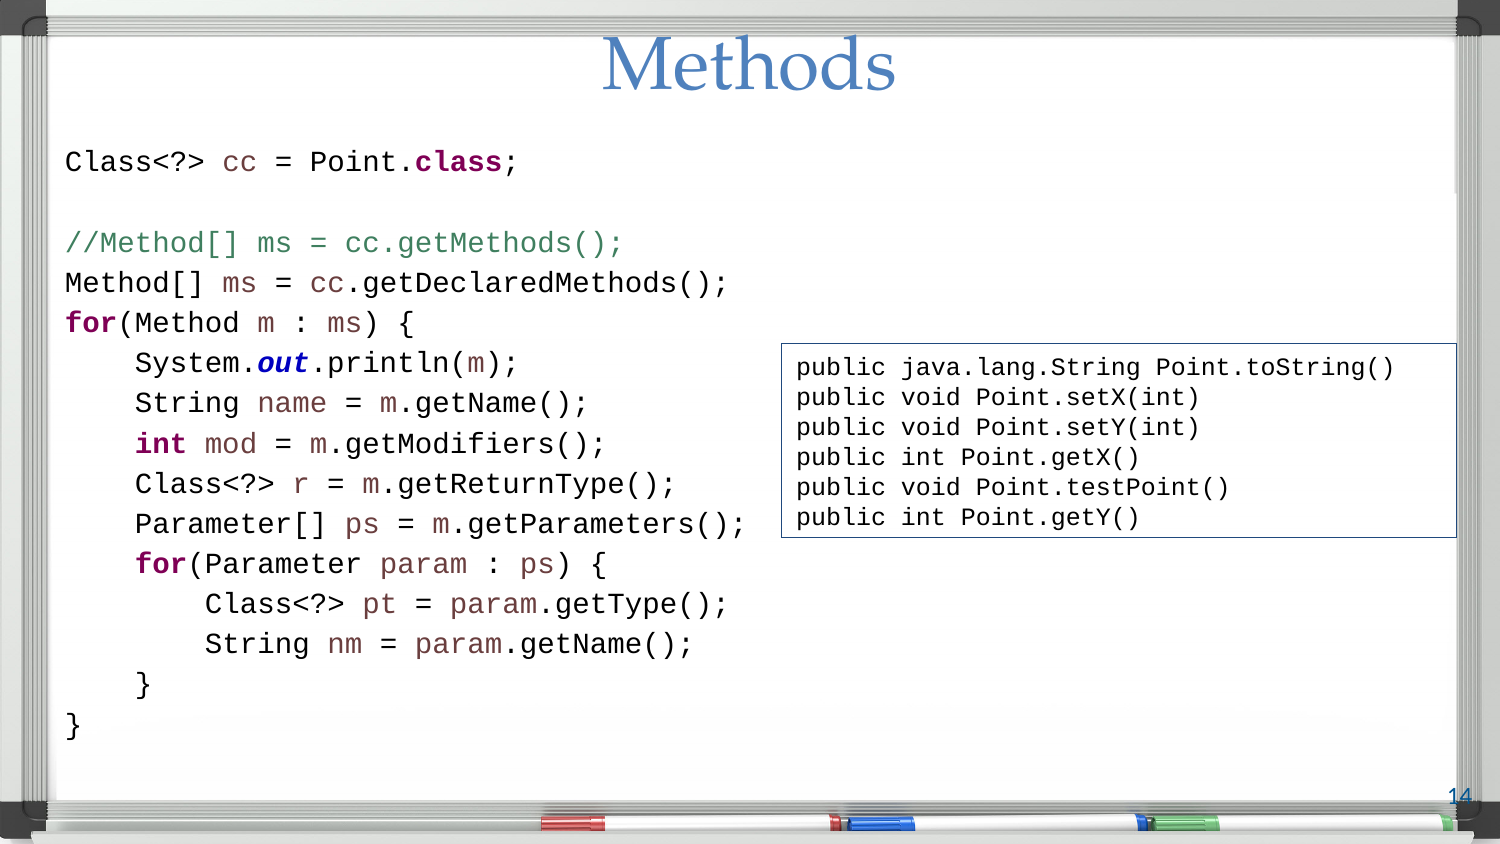

# Methods
Class<?> cc = Point.class;

//Method[] ms = cc.getMethods();
Method[] ms = cc.getDeclaredMethods();
for(Method m : ms) {
    System.out.println(m);
    String name = m.getName();
    int mod = m.getModifiers();
    Class<?> r = m.getReturnType();
    Parameter[] ps = m.getParameters();
    for(Parameter param : ps) {
        Class<?> pt = param.getType();
        String nm = param.getName();
    }
}
public java.lang.String Point.toString()
public void Point.setX(int)
public void Point.setY(int)
public int Point.getX()
public void Point.testPoint()
public int Point.getY()
14